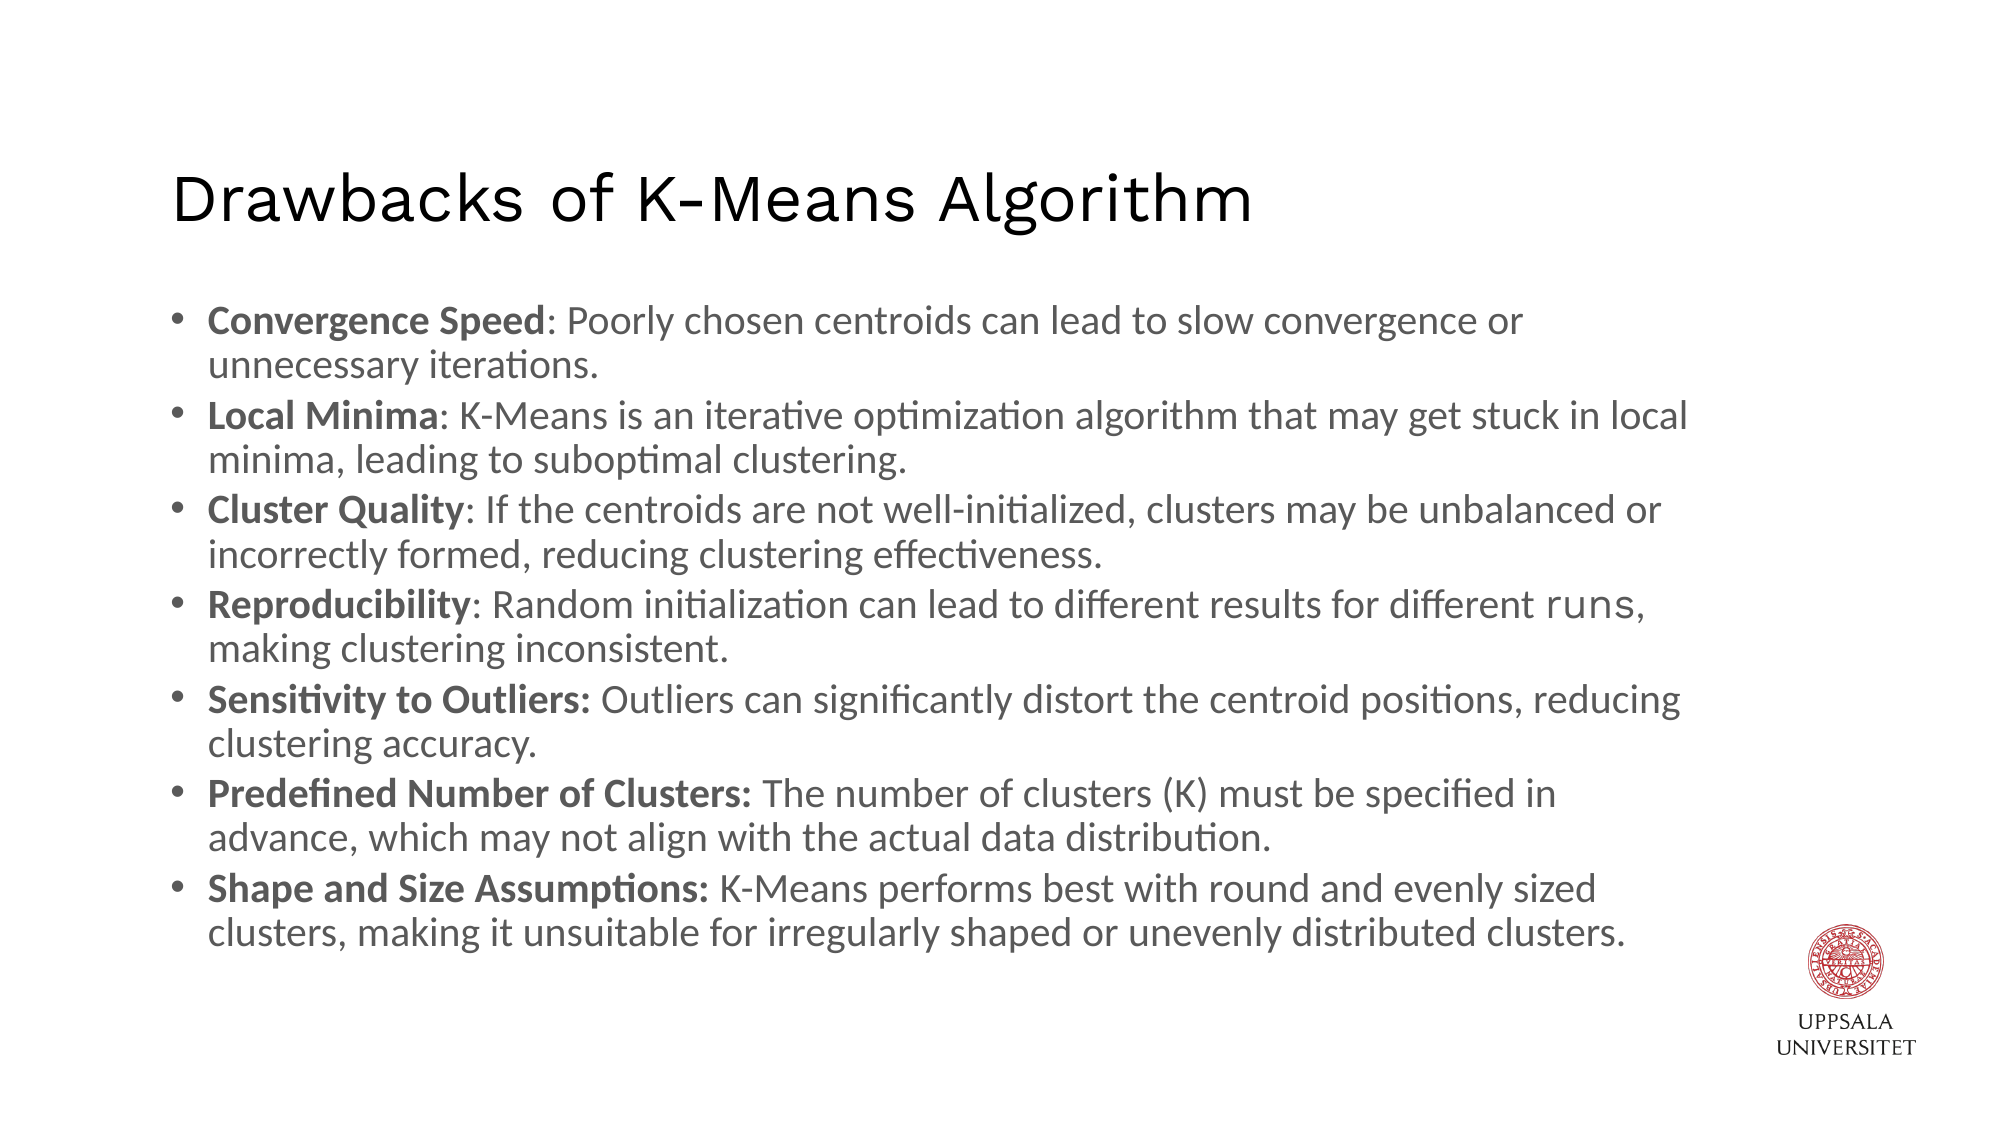

# Drawbacks of K-Means Algorithm
Convergence Speed: Poorly chosen centroids can lead to slow convergence or unnecessary iterations.
Local Minima: K-Means is an iterative optimization algorithm that may get stuck in local minima, leading to suboptimal clustering.
Cluster Quality: If the centroids are not well-initialized, clusters may be unbalanced or incorrectly formed, reducing clustering effectiveness.
Reproducibility: Random initialization can lead to different results for different runs, making clustering inconsistent.
Sensitivity to Outliers: Outliers can significantly distort the centroid positions, reducing clustering accuracy.
Predefined Number of Clusters: The number of clusters (K) must be specified in advance, which may not align with the actual data distribution.
Shape and Size Assumptions: K-Means performs best with round and evenly sized clusters, making it unsuitable for irregularly shaped or unevenly distributed clusters.